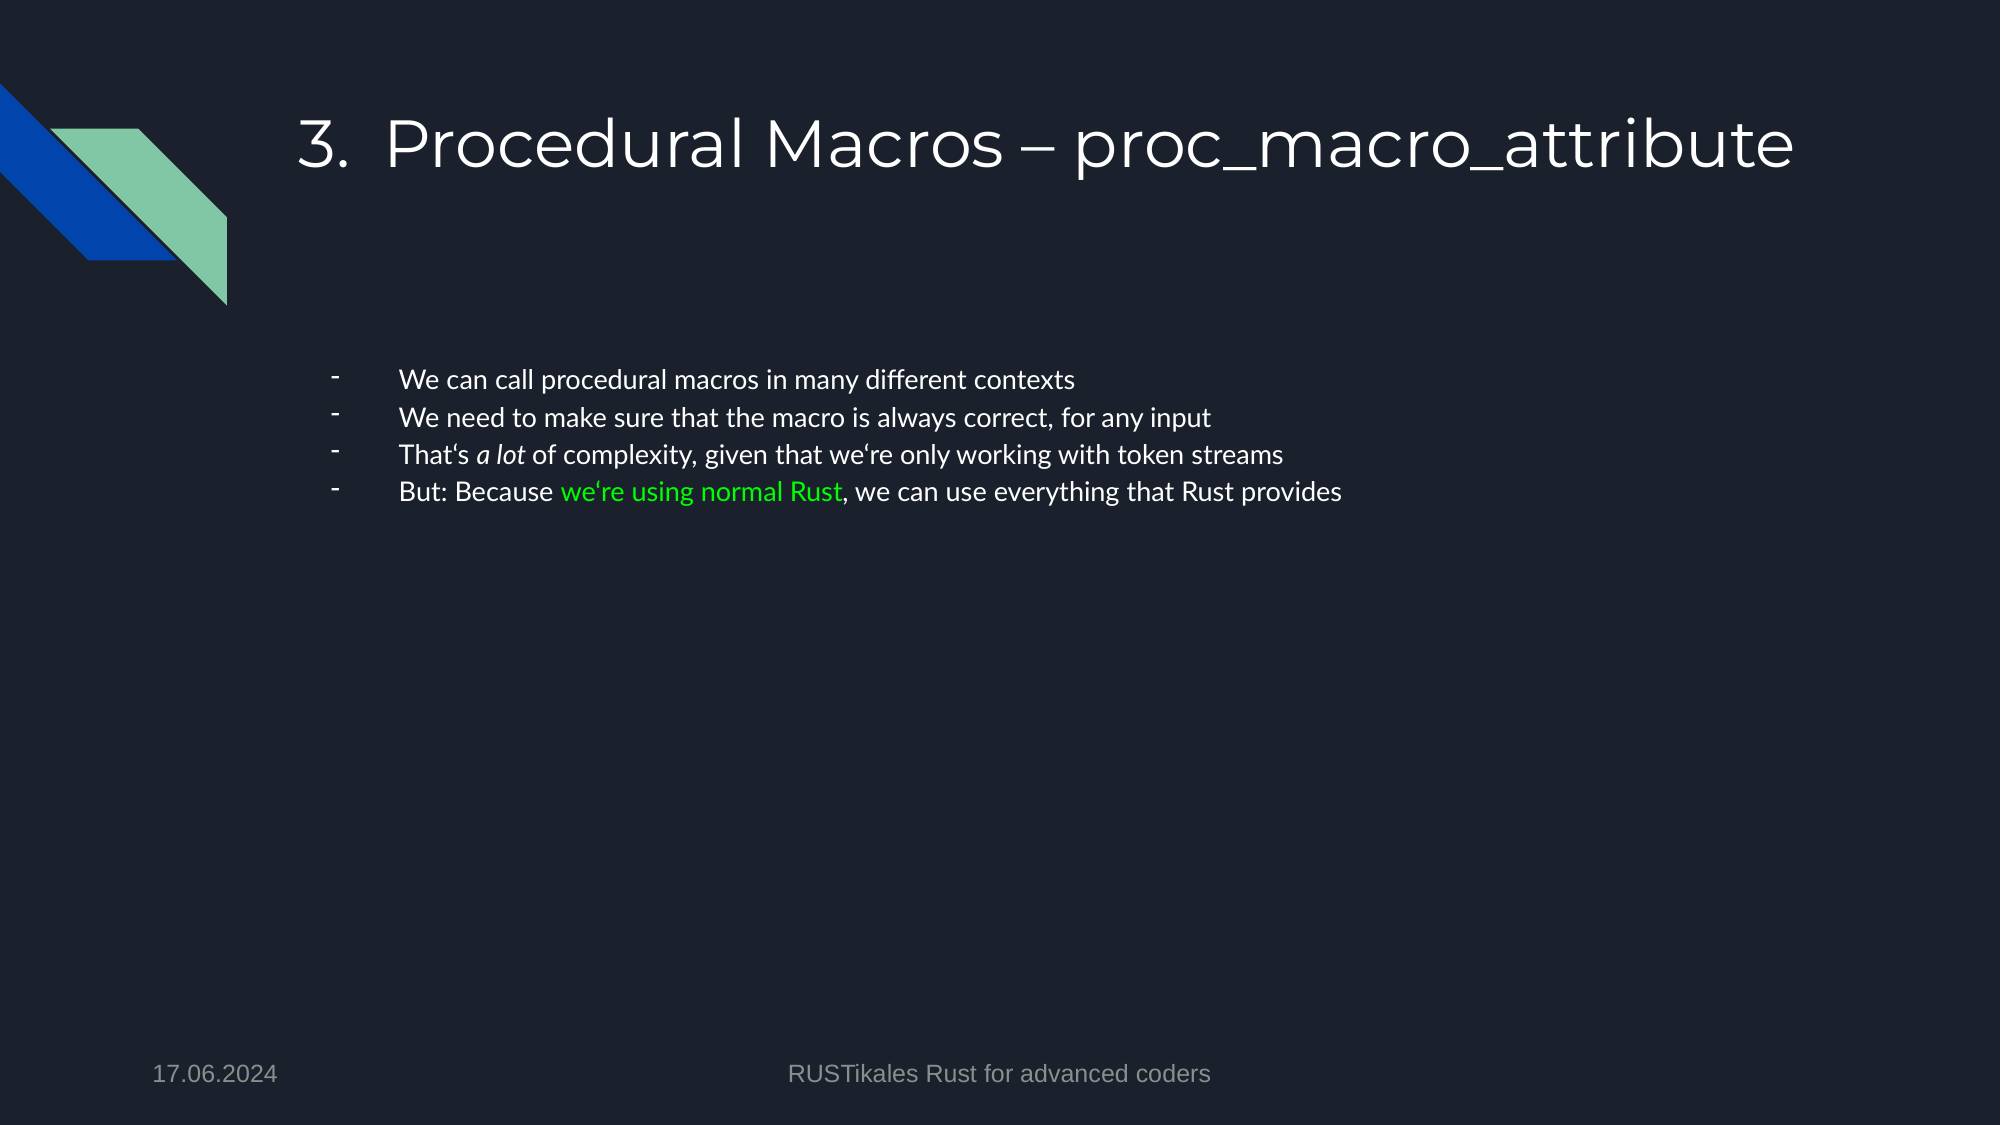

# Procedural Macros – proc_macro_attribute
We can call procedural macros in many different contexts
We need to make sure that the macro is always correct, for any input
That‘s a lot of complexity, given that we‘re only working with token streams
But: Because we‘re using normal Rust, we can use everything that Rust provides
17.06.2024
RUSTikales Rust for advanced coders